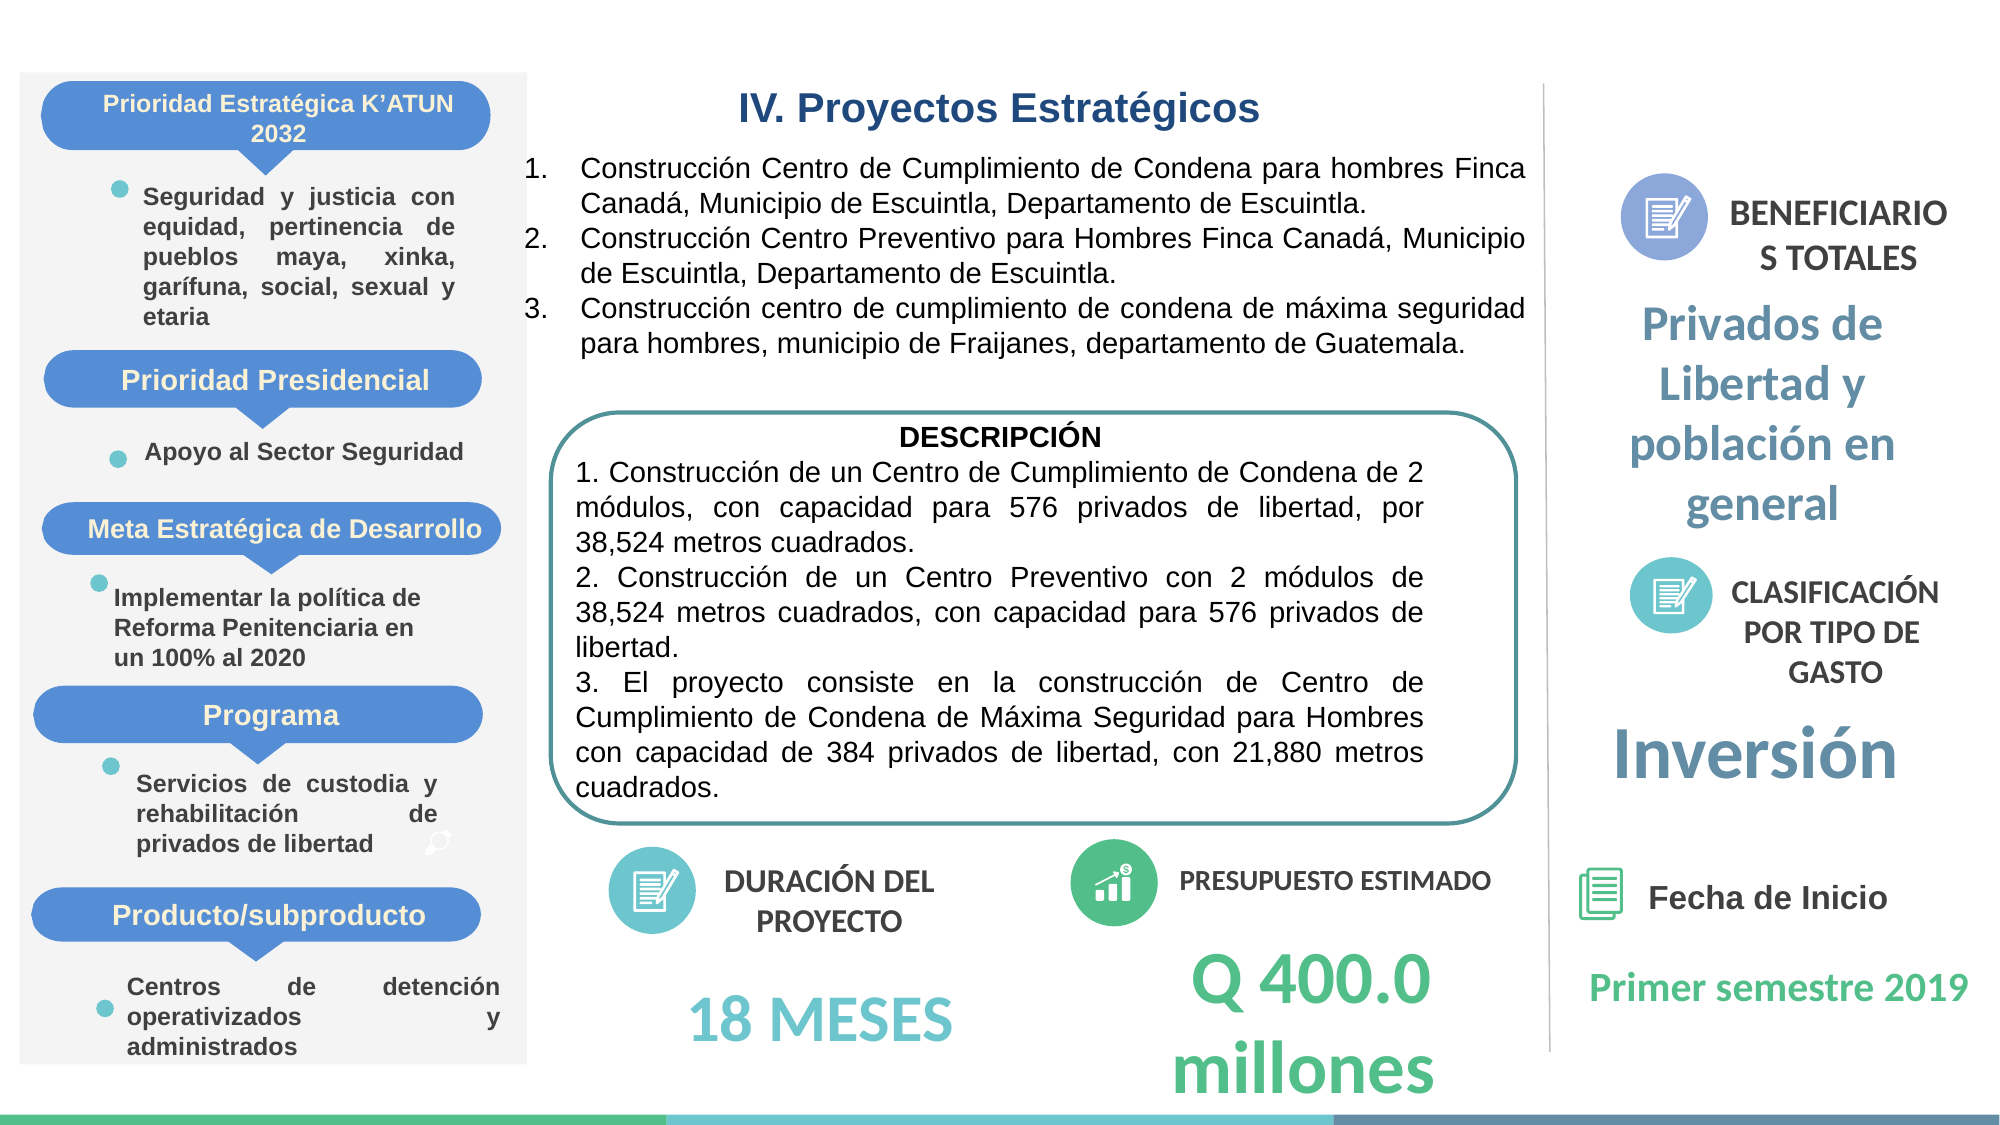

IV. Proyectos Estratégicos

Prioridad Estratégica K’ATUN 2032
Seguridad y justicia con equidad, pertinencia de pueblos maya, xinka, garífuna, social, sexual y etaria
Prioridad Presidencial

Apoyo al Sector Seguridad

Programa
Servicios de custodia y rehabilitación de privados de libertad
Construcción Centro de Cumplimiento de Condena para hombres Finca Canadá, Municipio de Escuintla, Departamento de Escuintla.
Construcción Centro Preventivo para Hombres Finca Canadá, Municipio de Escuintla, Departamento de Escuintla.
Construcción centro de cumplimiento de condena de máxima seguridad para hombres, municipio de Fraijanes, departamento de Guatemala.
#

BENEFICIARIOS TOTALES
Privados de Libertad y población en general

DESCRIPCIÓN
1. Construcción de un Centro de Cumplimiento de Condena de 2 módulos, con capacidad para 576 privados de libertad, por 38,524 metros cuadrados.
2. Construcción de un Centro Preventivo con 2 módulos de 38,524 metros cuadrados, con capacidad para 576 privados de libertad.
3. El proyecto consiste en la construcción de Centro de Cumplimiento de Condena de Máxima Seguridad para Hombres con capacidad de 384 privados de libertad, con 21,880 metros cuadrados.

Meta Estratégica de Desarrollo

CLASIFICACIÓN POR TIPO DE  GASTO
Inversión

Implementar la política de
Reforma Penitenciaria en un 100% al 2020

DURACIÓN DEL PROYECTO
PRESUPUESTO ESTIMADO

Fecha de Inicio
Primer semestre 2019
Producto/subproducto
 Q 400.0 millones
Centros de detención operativizados y administrados
18 MESES